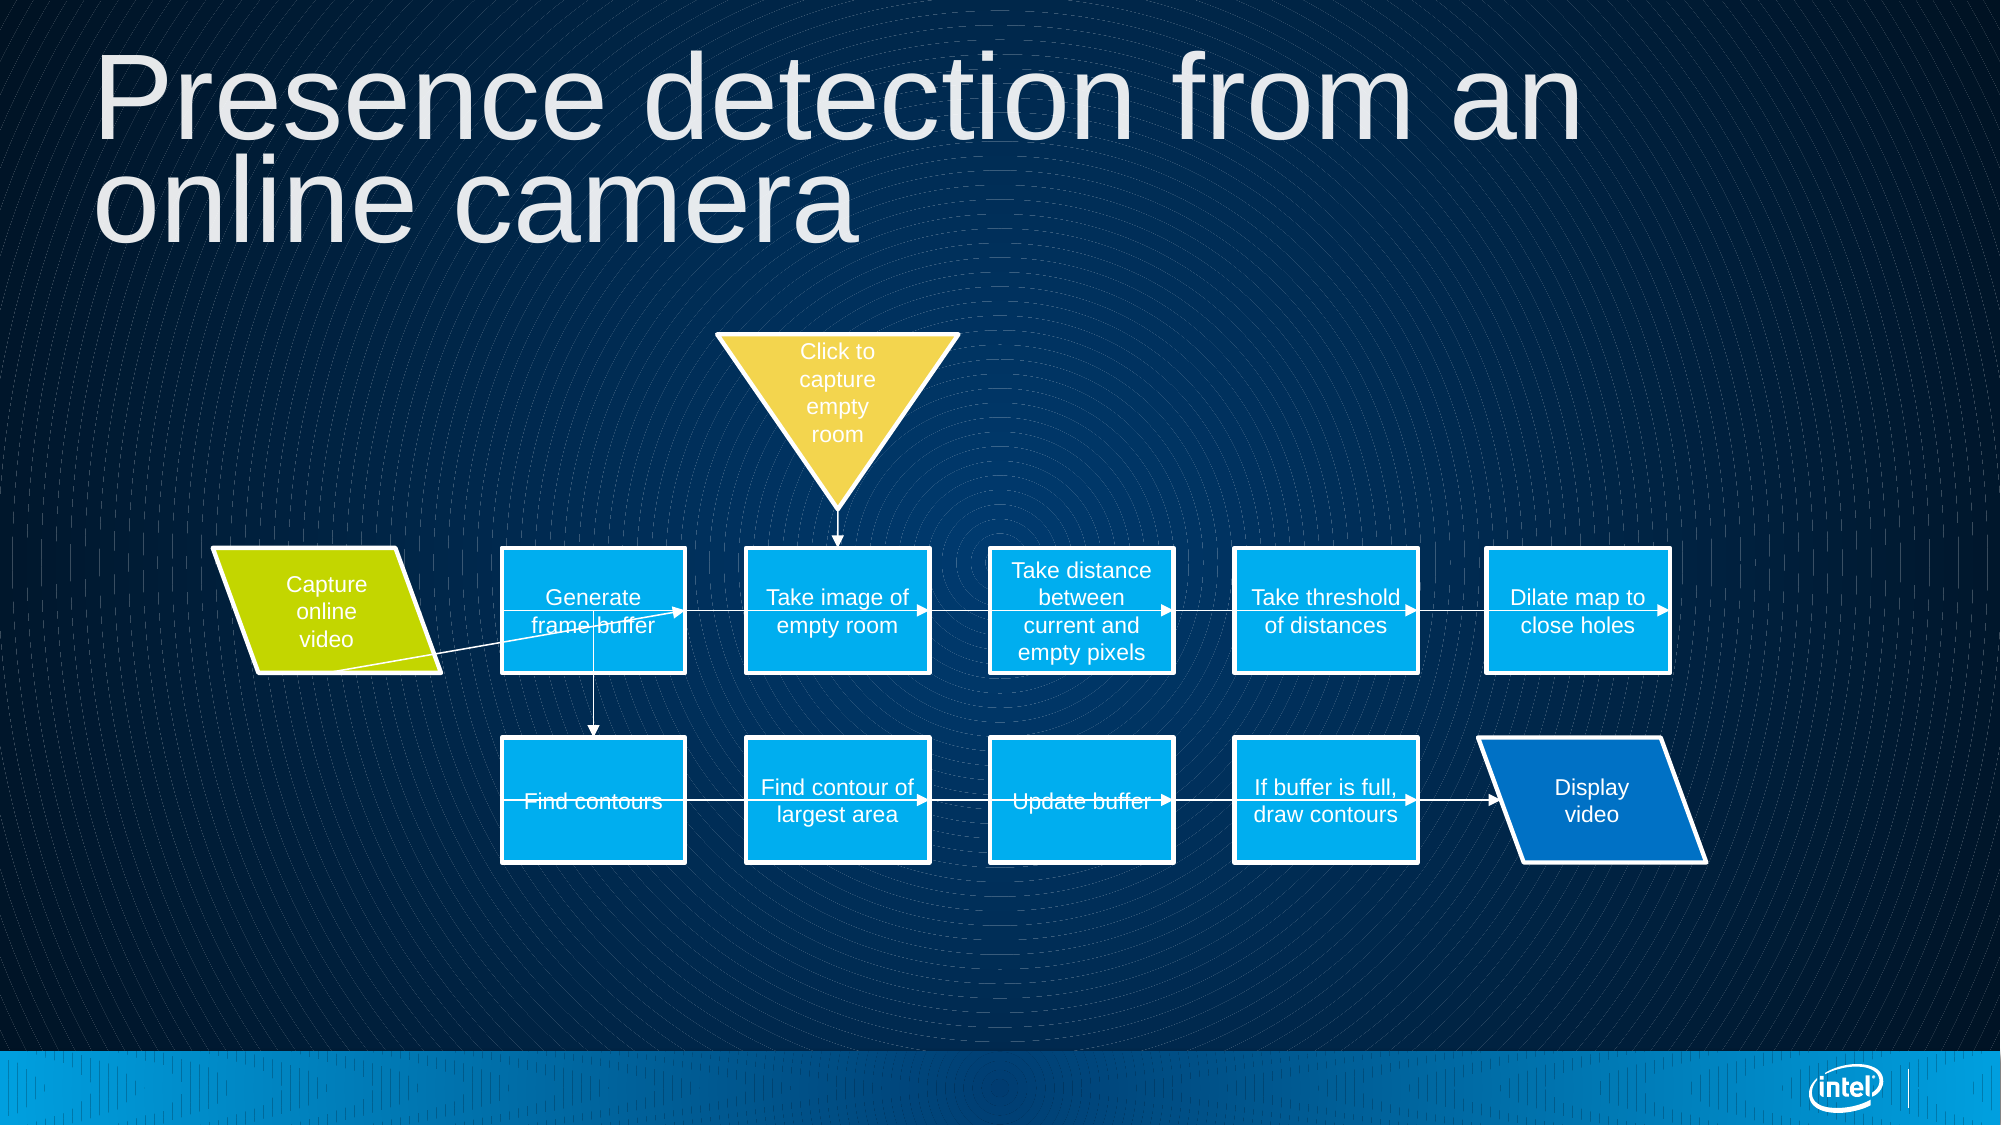

# Presence detection from an online camera

Click to capture empty room
Capture online
video
Generate frame buffer
Take image of empty room
Take distance between current and empty pixels
Take threshold of distances
Dilate map to close holes
Find contours
Find contour of largest area
Update buffer
If buffer is full, draw contours
Display video